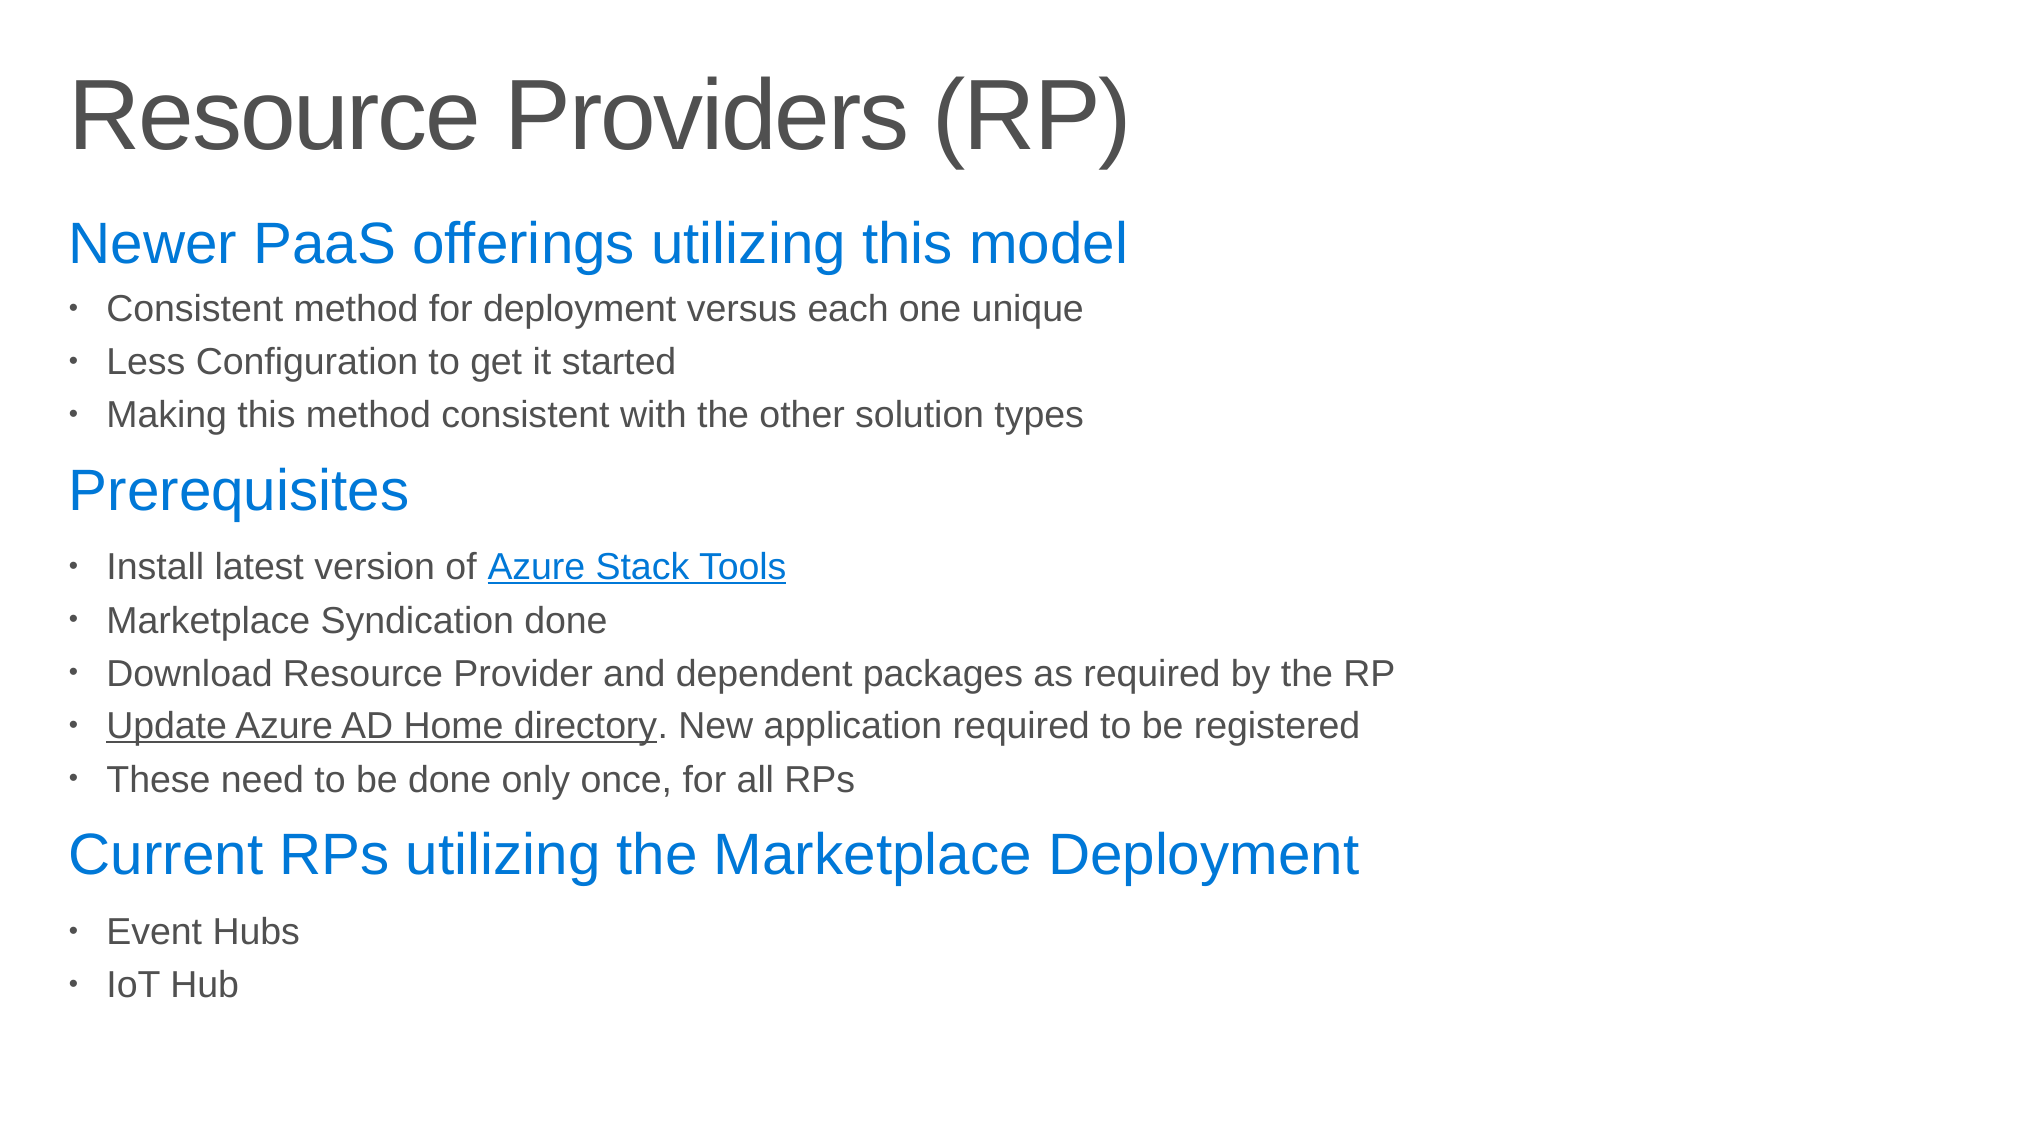

# Resource Providers (RP)
Newer PaaS offerings utilizing this model
Consistent method for deployment versus each one unique
Less Configuration to get it started
Making this method consistent with the other solution types
Prerequisites
Install latest version of Azure Stack Tools
Marketplace Syndication done
Download Resource Provider and dependent packages as required by the RP
Update Azure AD Home directory. New application required to be registered
These need to be done only once, for all RPs
Current RPs utilizing the Marketplace Deployment
Event Hubs
IoT Hub